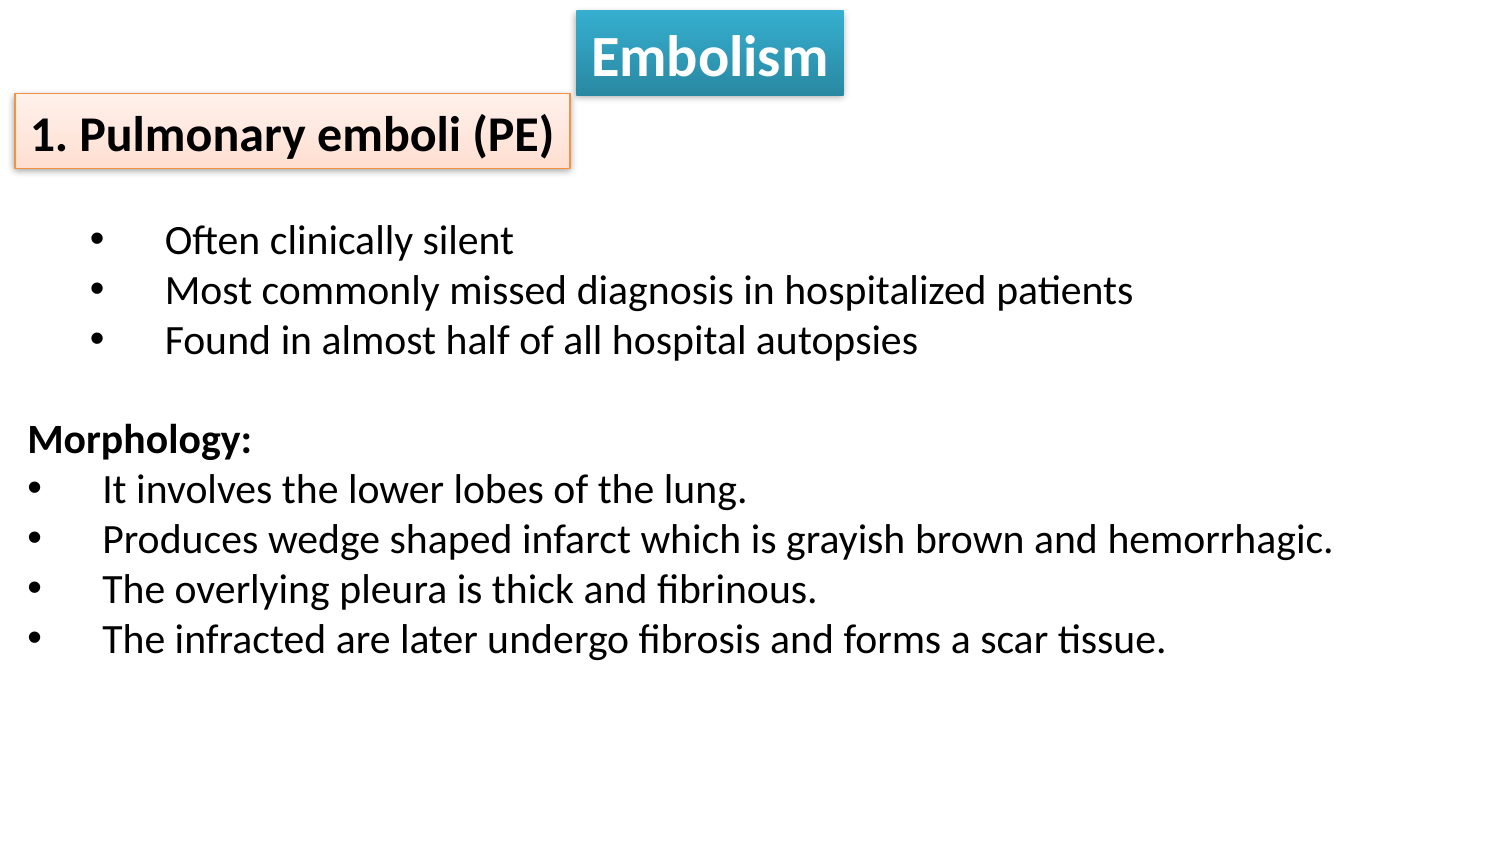

Embolism
1. Pulmonary emboli (PE)
Often clinically silent
Most commonly missed diagnosis in hospitalized patients
Found in almost half of all hospital autopsies
Morphology:
It involves the lower lobes of the lung.
Produces wedge shaped infarct which is grayish brown and hemorrhagic.
The overlying pleura is thick and fibrinous.
The infracted are later undergo fibrosis and forms a scar tissue.